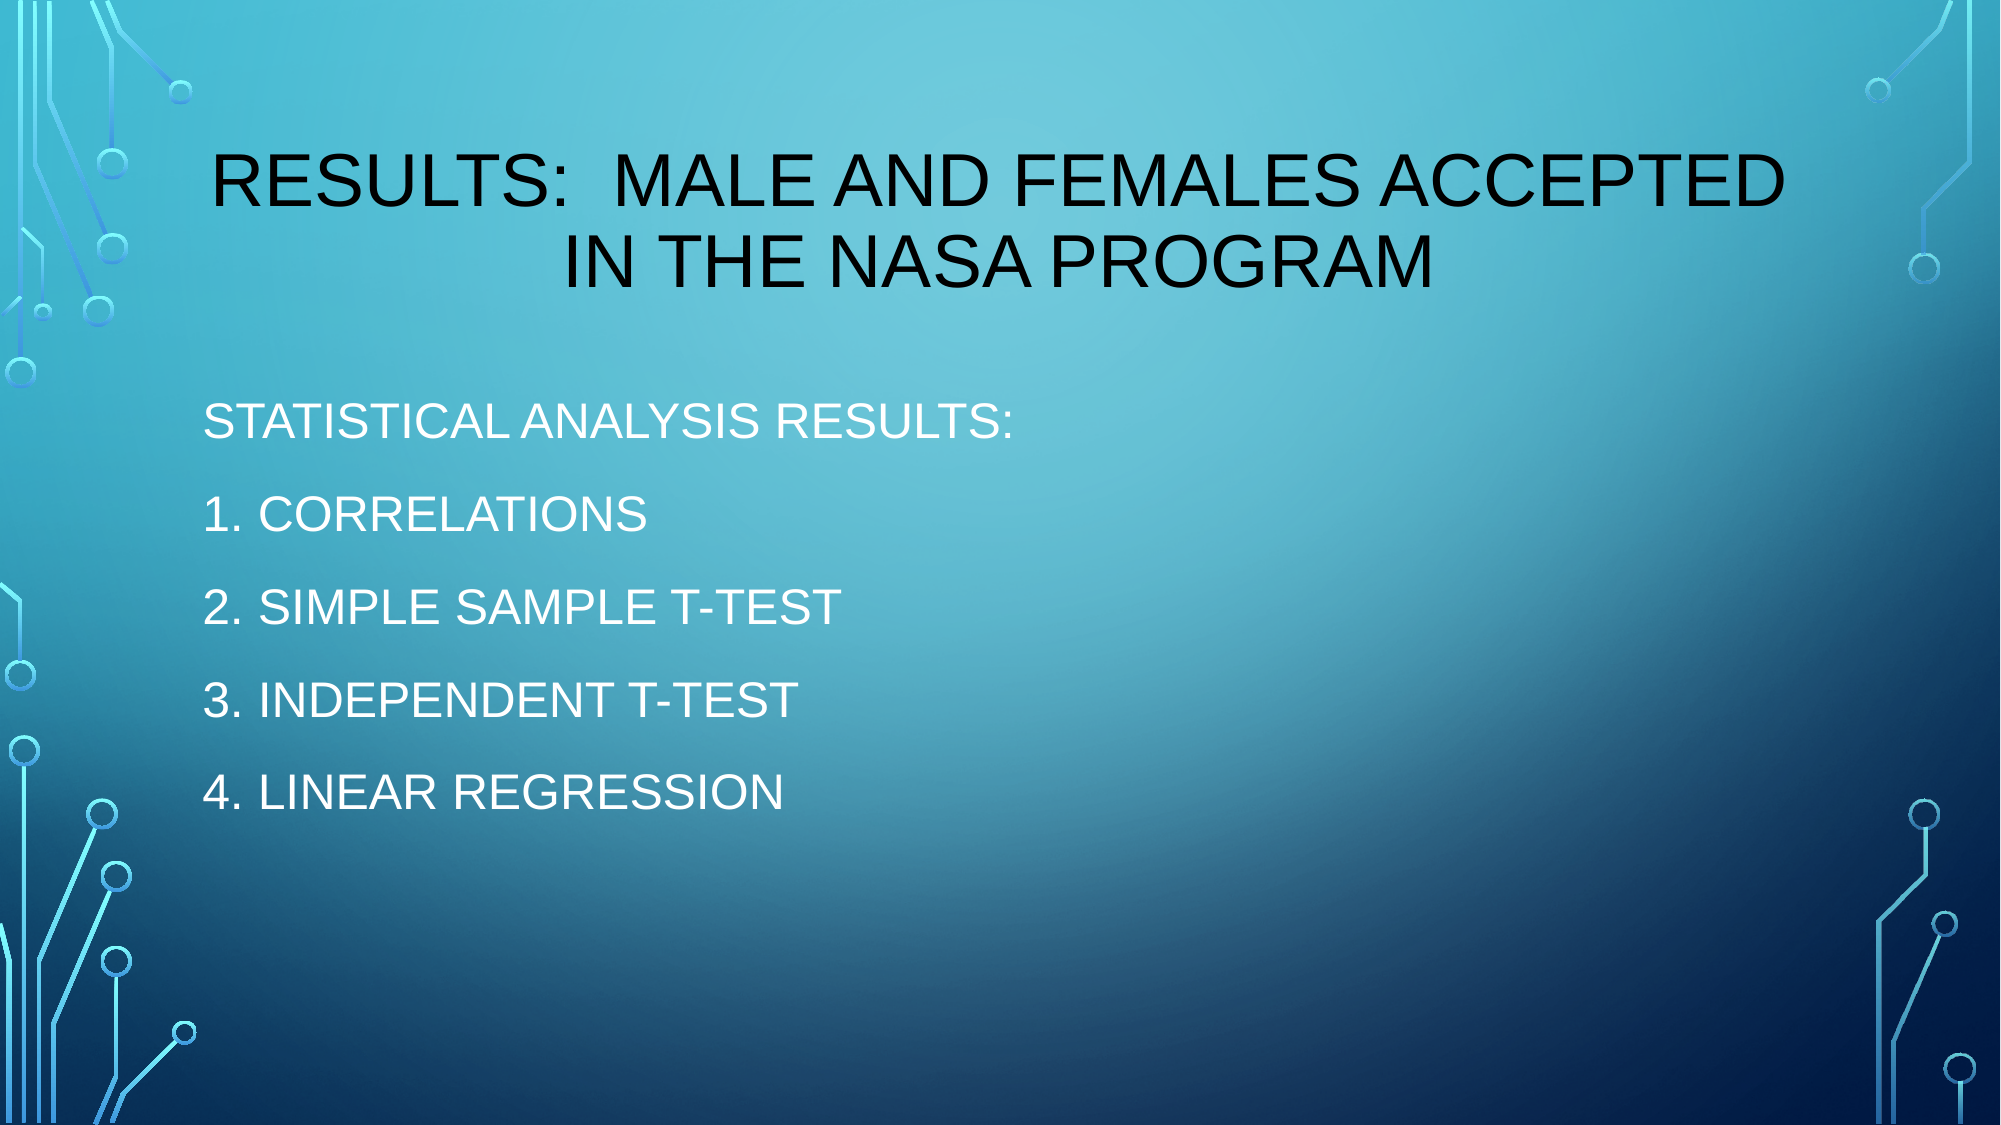

# Results:  Male and Females accepted in the Nasa program
STATISTICAL ANALYSIS RESULTS:
1. CORRELATIONS
2. SIMPLE SAMPLE T-TEST
3. INDEPENDENT T-TEST
4. LINEAR REGRESSION